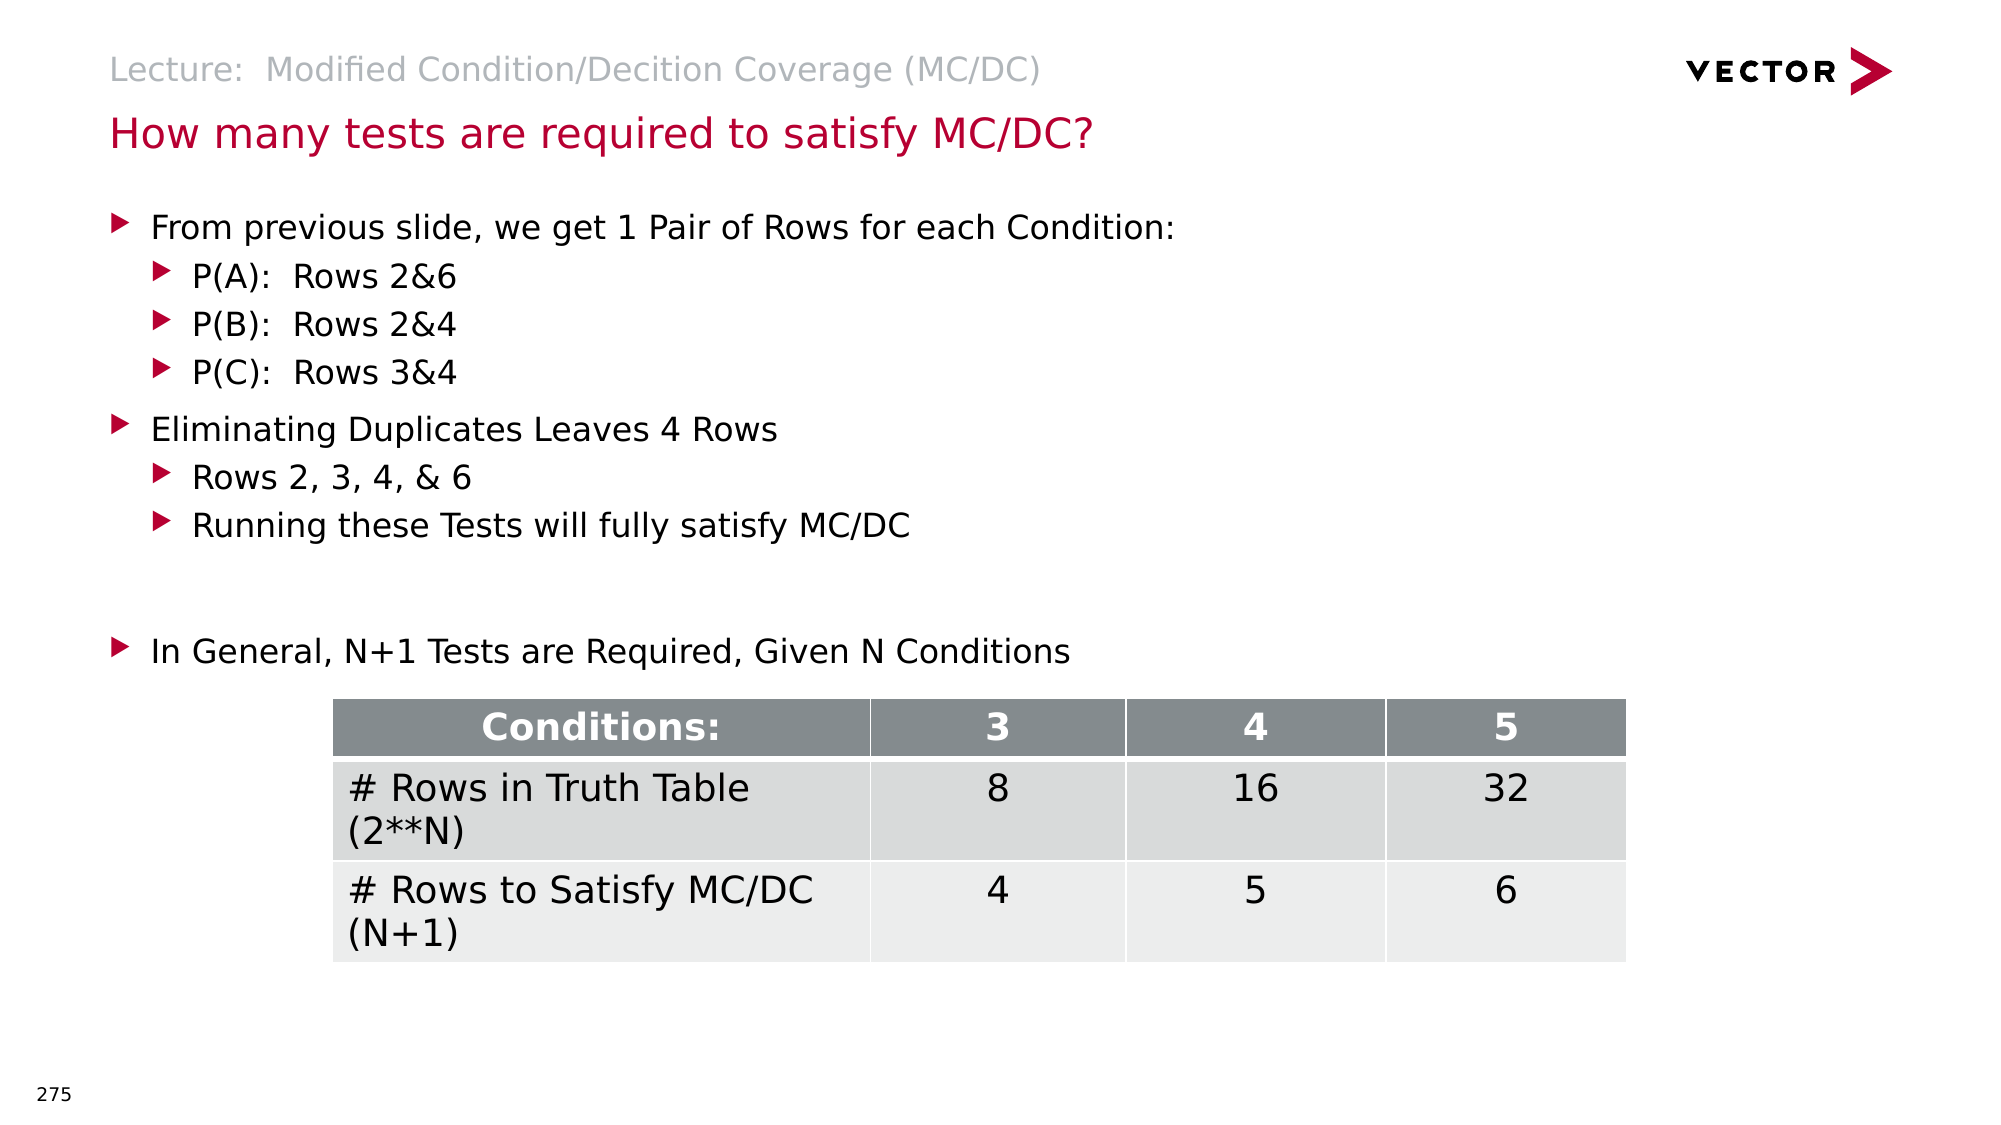

# Lecture:  Modified Condition/Decition Coverage (MC/DC)
How many tests are required to satisfy MC/DC?
From previous slide, we get 1 Pair of Rows for each Condition:
P(A):  Rows 2&6
P(B):  Rows 2&4
P(C):  Rows 3&4
Eliminating Duplicates Leaves 4 Rows
Rows 2, 3, 4, & 6
Running these Tests will fully satisfy MC/DC

In General, N+1 Tests are Required, Given N Conditions
| Conditions: | 3 | 4 | 5 |
| --- | --- | --- | --- |
| # Rows in Truth Table (2\*\*N) | 8 | 16 | 32 |
| # Rows to Satisfy MC/DC (N+1) | 4 | 5 | 6 |